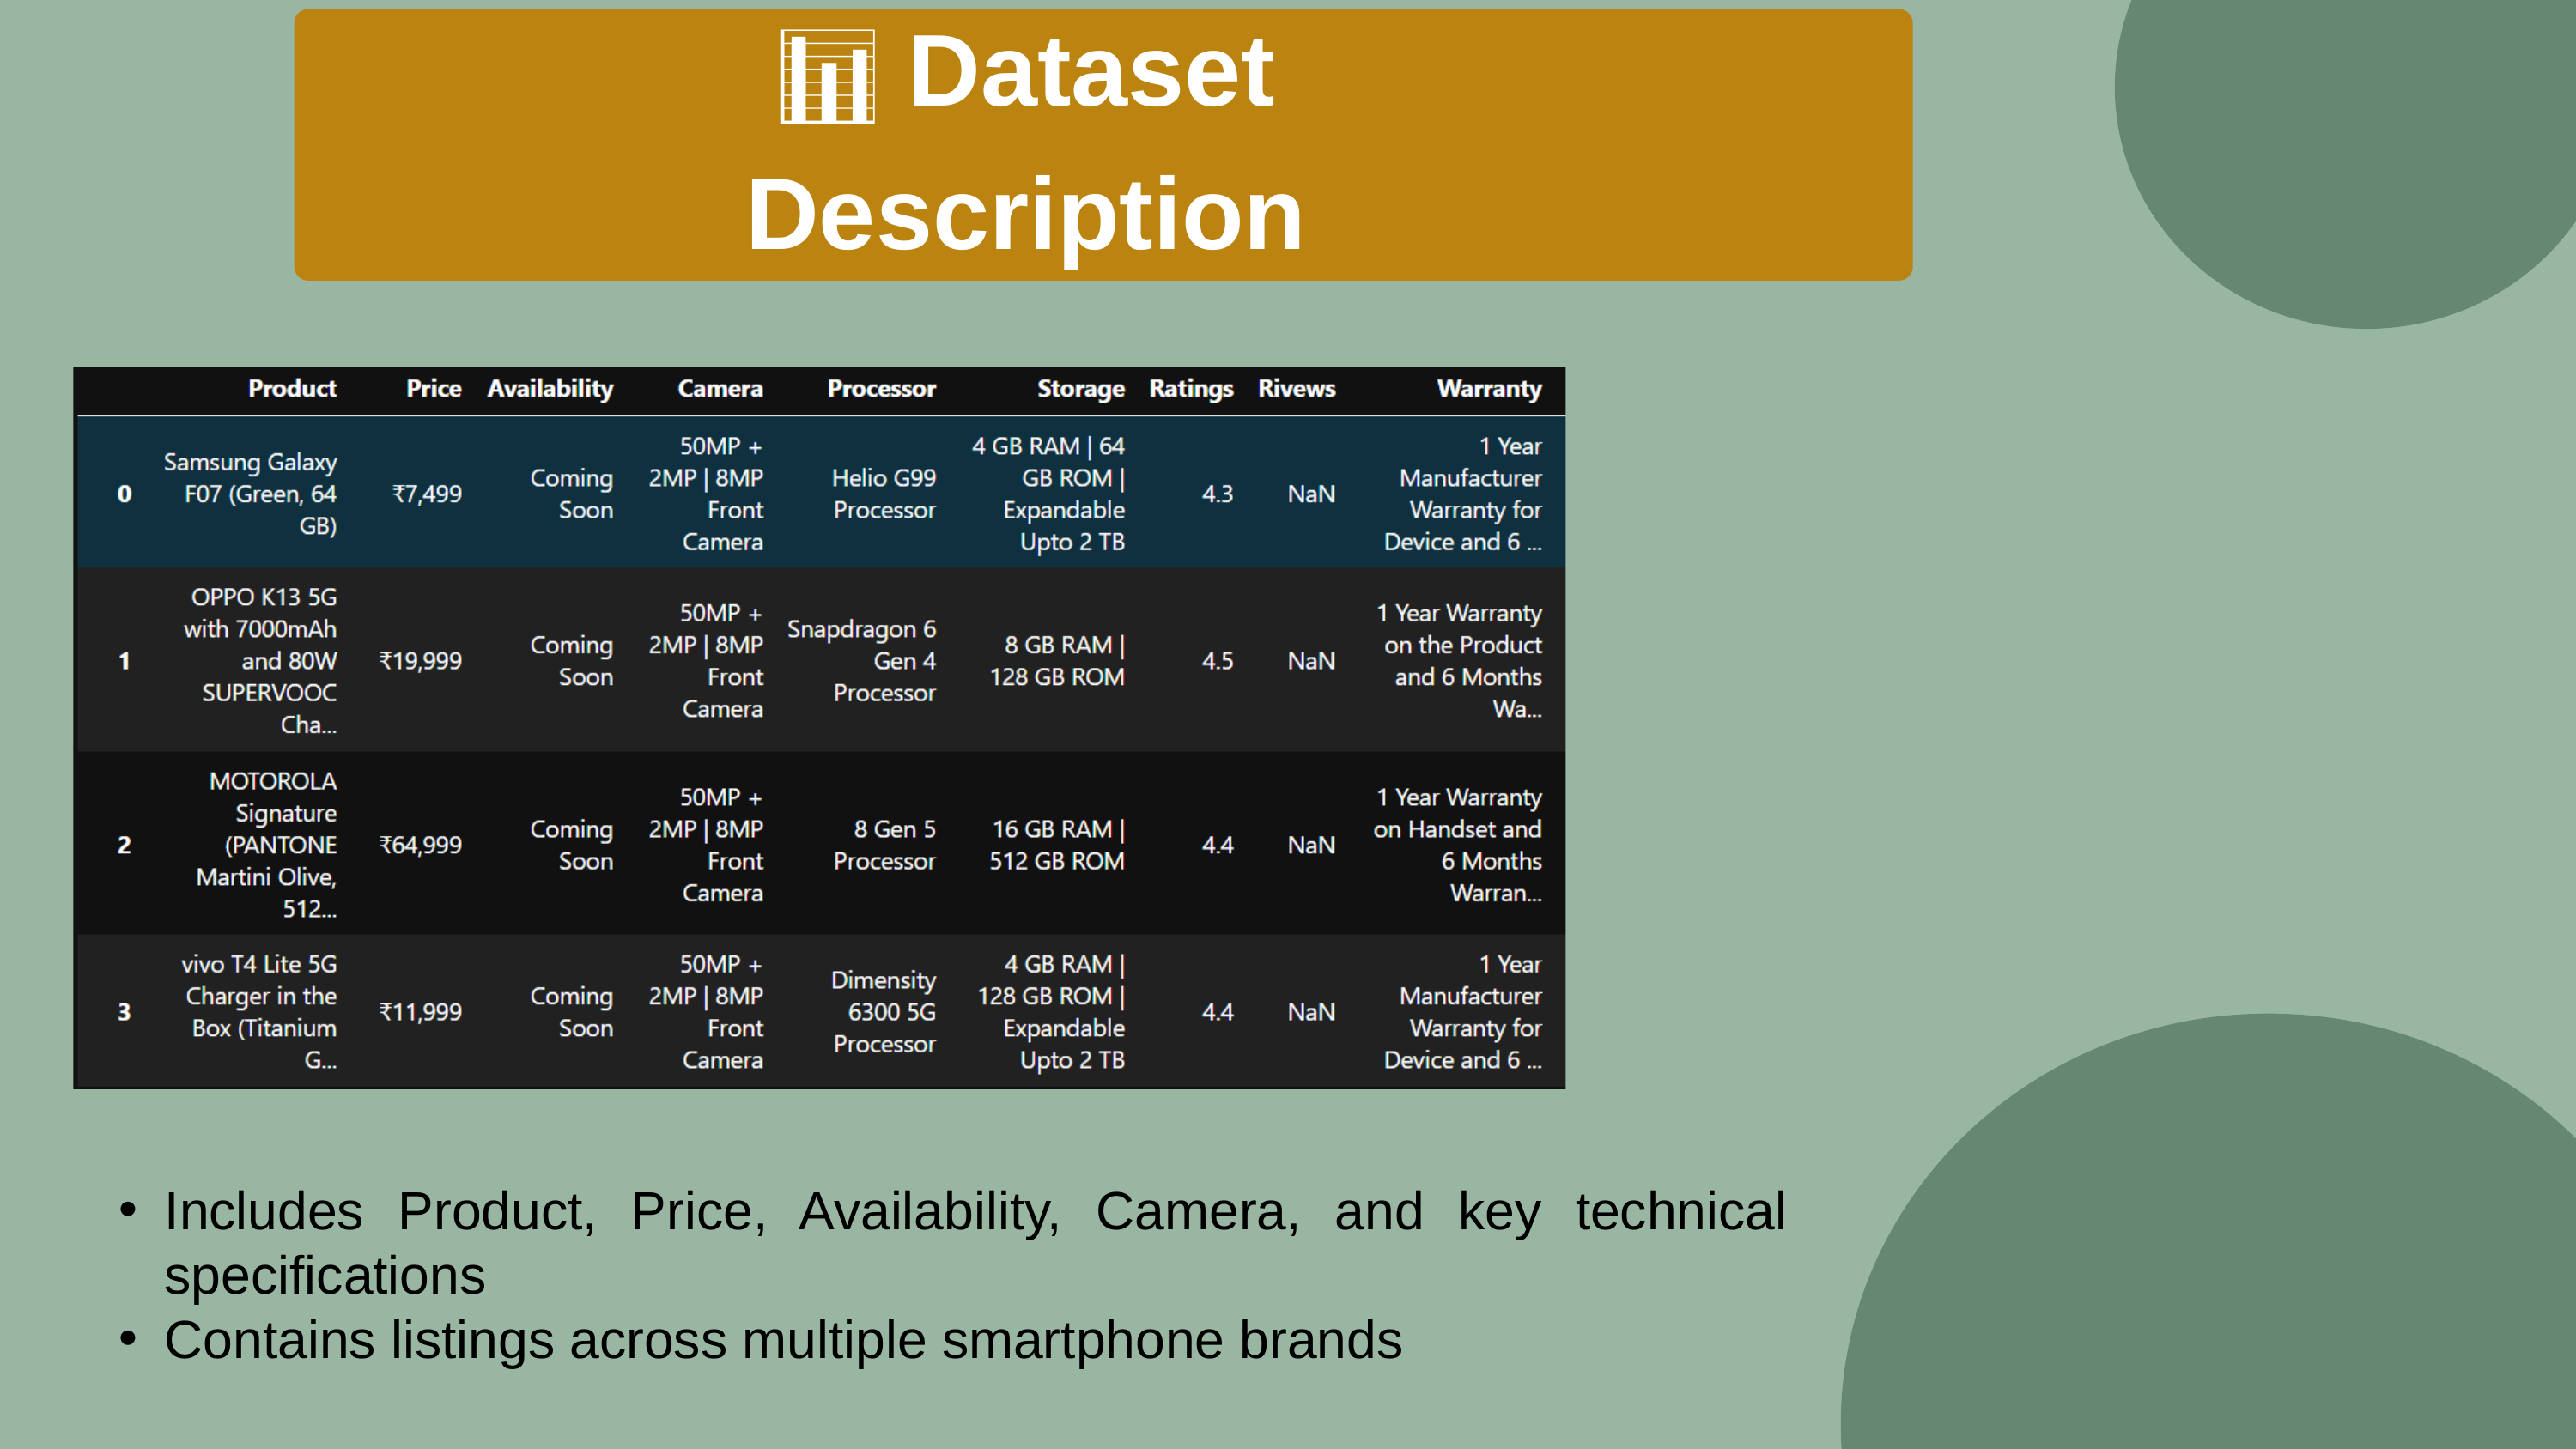

📊 Dataset Description

Includes Product, Price, Availability, Camera, and key technical specifications
Contains listings across multiple smartphone brands